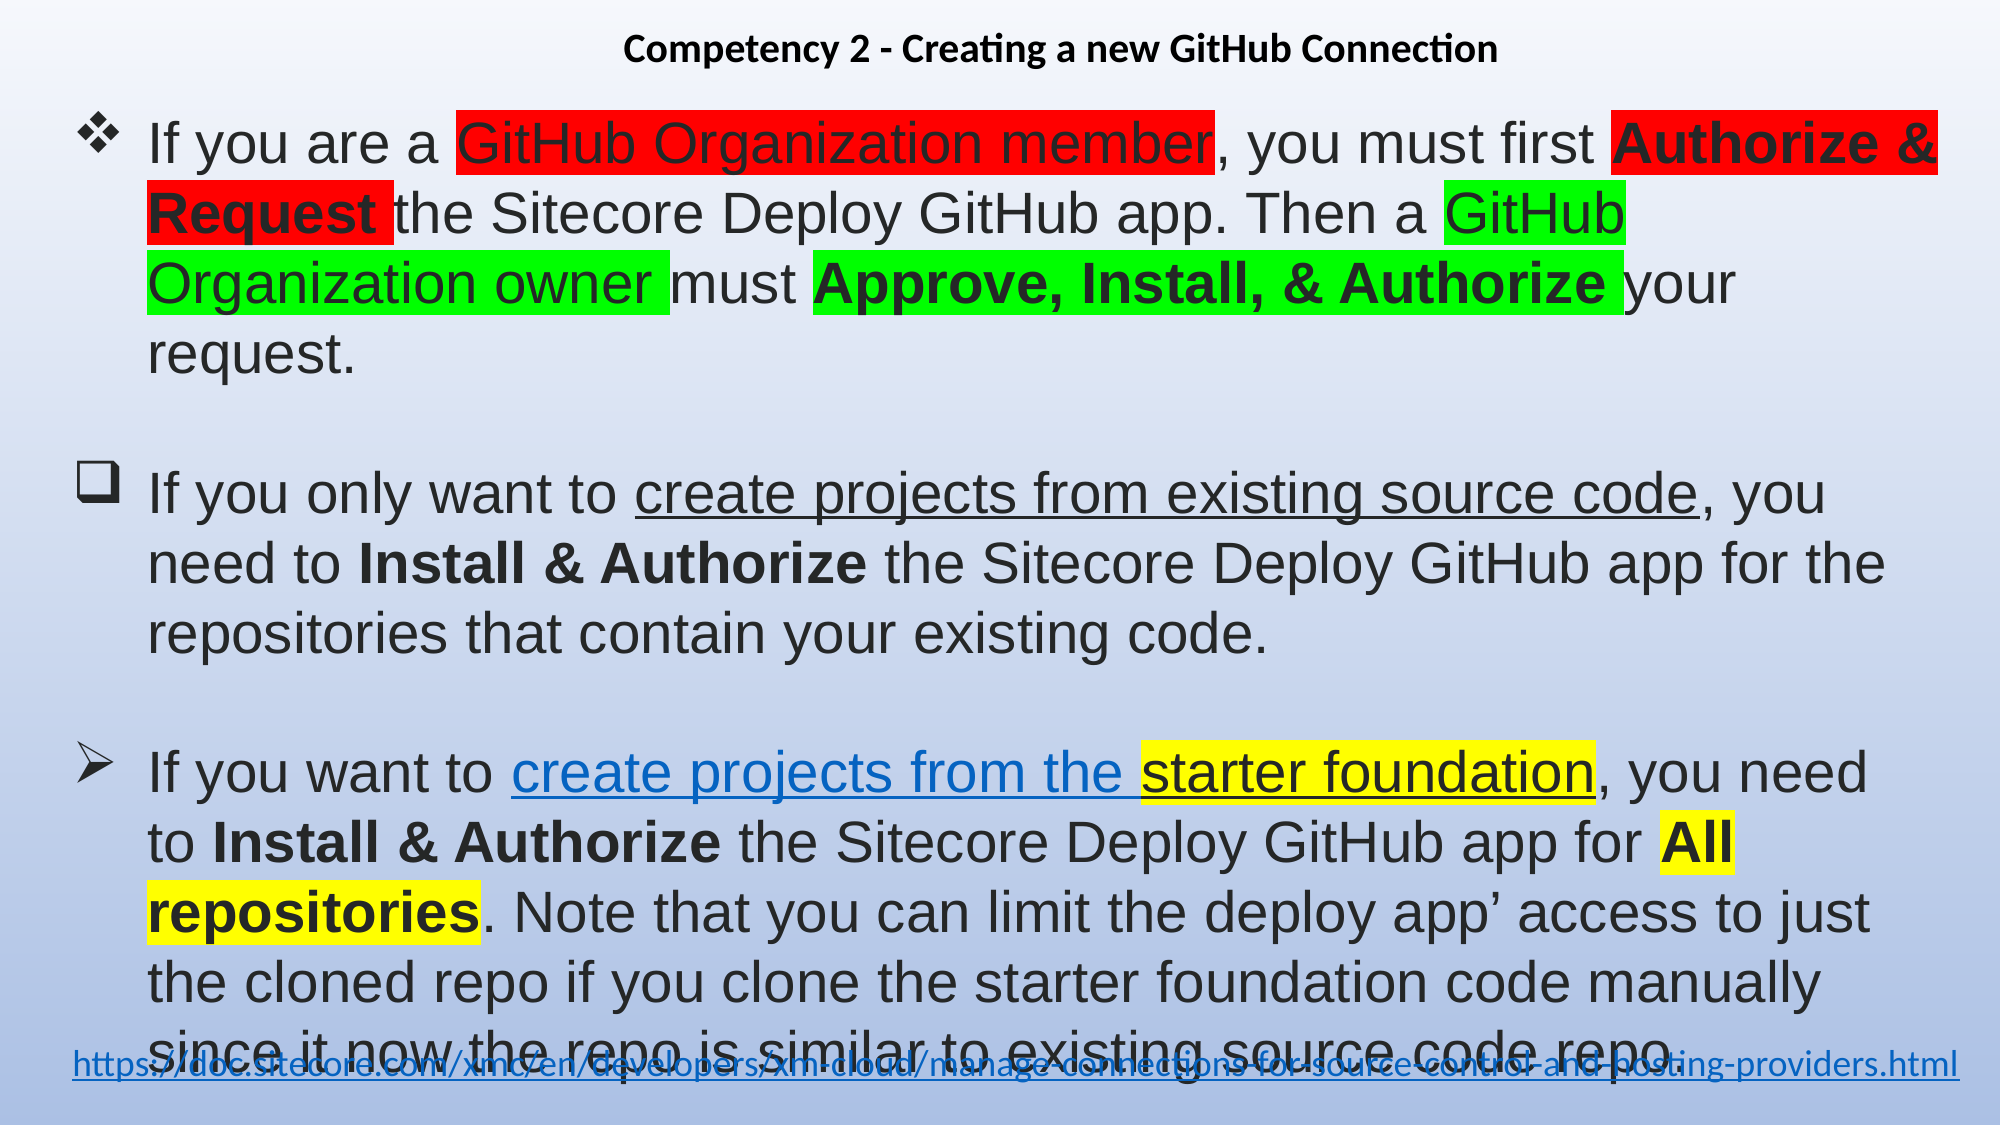

Competency 2 - Creating a new GitHub Connection
If you are a GitHub Organization member, you must first Authorize & Request the Sitecore Deploy GitHub app. Then a GitHub Organization owner must Approve, Install, & Authorize your request.

If you only want to create projects from existing source code, you need to Install & Authorize the Sitecore Deploy GitHub app for the repositories that contain your existing code.

If you want to create projects from the starter foundation, you need to Install & Authorize the Sitecore Deploy GitHub app for All repositories. Note that you can limit the deploy app’ access to just the cloned repo if you clone the starter foundation code manually since it now the repo is similar to existing source code repo.
https://doc.sitecore.com/xmc/en/developers/xm-cloud/manage-connections-for-source-control-and-hosting-providers.html